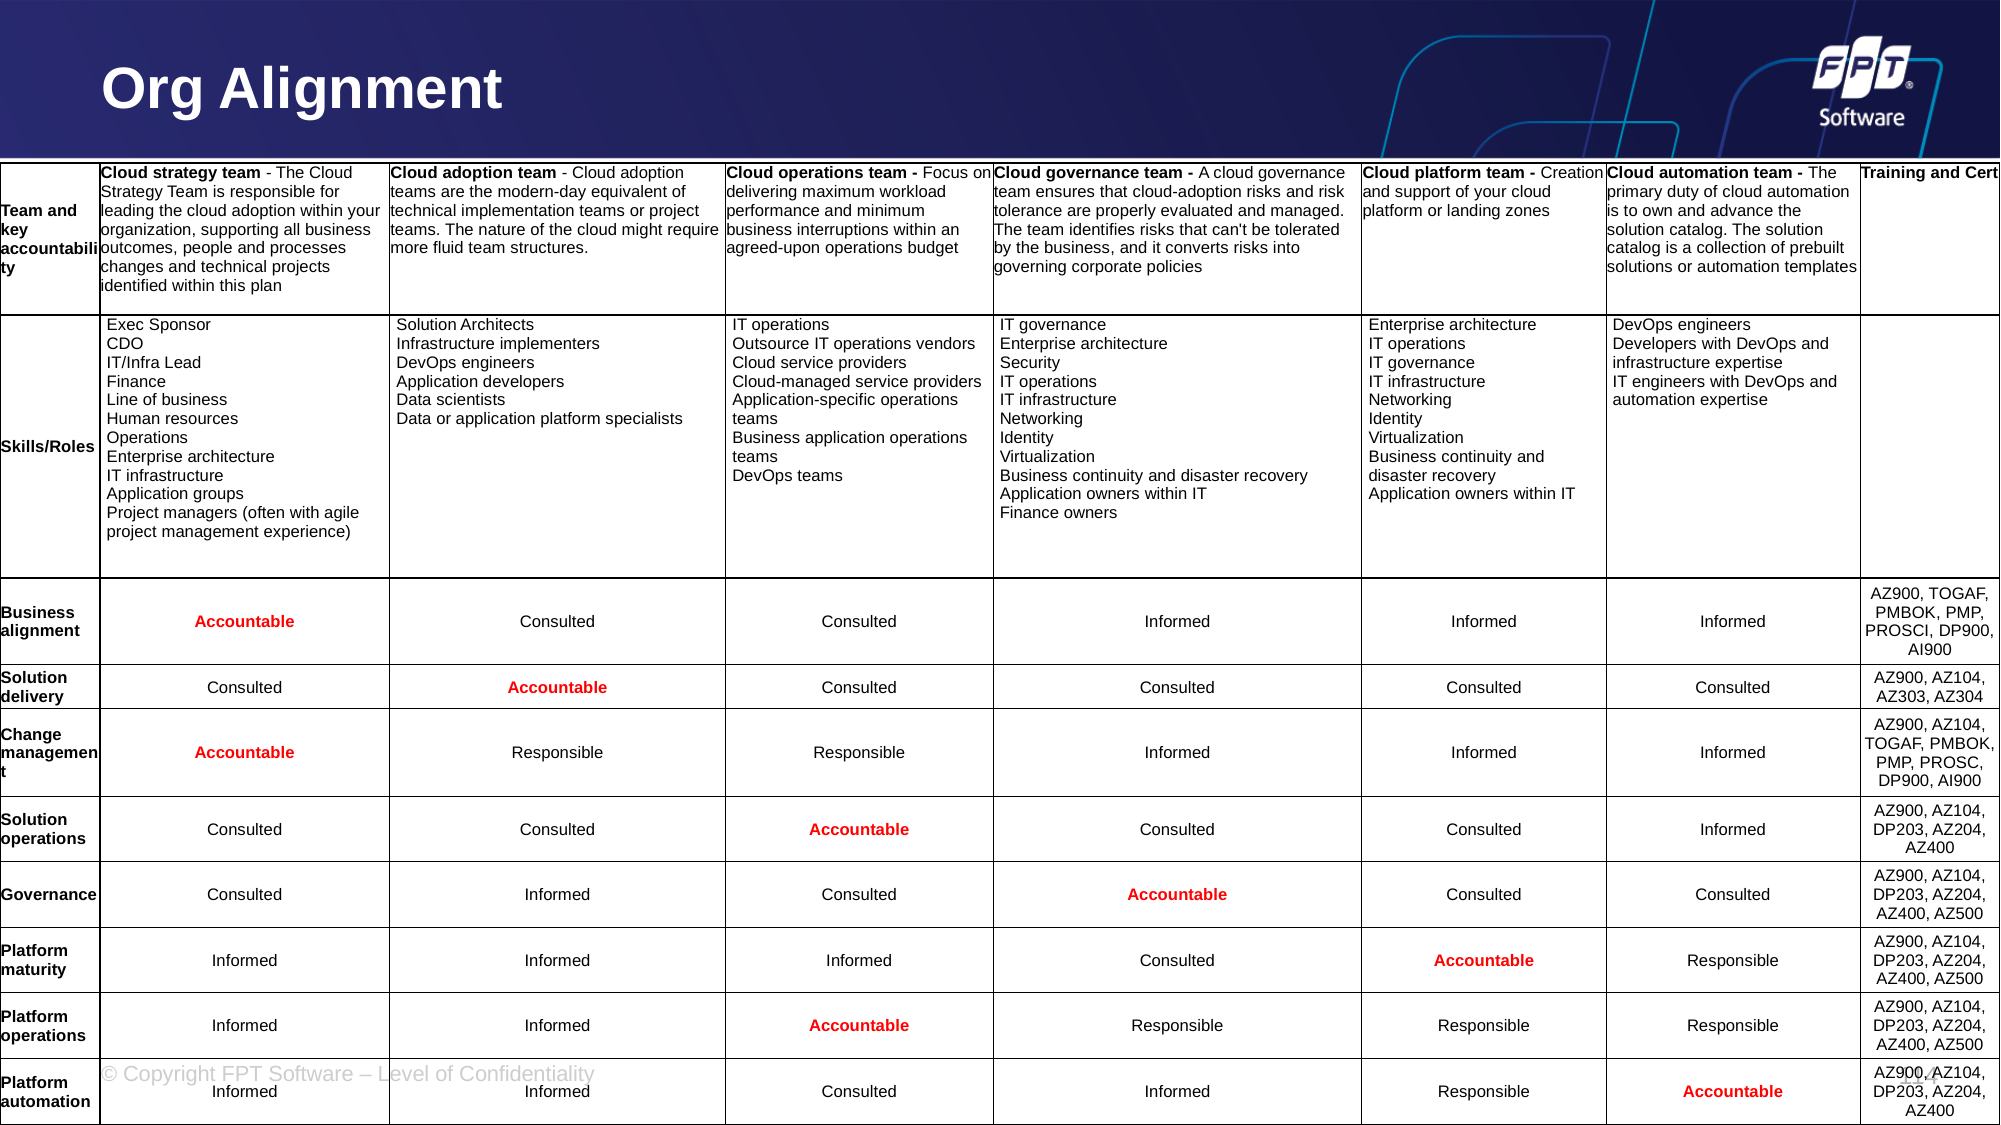

# Org Alignment
| Team and key accountability | Cloud strategy team - The Cloud Strategy Team is responsible for leading the cloud adoption within your organization, supporting all business outcomes, people and processes changes and technical projects identified within this plan | Cloud adoption team - Cloud adoption teams are the modern-day equivalent of technical implementation teams or project teams. The nature of the cloud might require more fluid team structures. | Cloud operations team - Focus on delivering maximum workload performance and minimum business interruptions within an agreed-upon operations budget | Cloud governance team - A cloud governance team ensures that cloud-adoption risks and risk tolerance are properly evaluated and managed. The team identifies risks that can't be tolerated by the business, and it converts risks into governing corporate policies | Cloud platform team - Creation and support of your cloud platform or landing zones | Cloud automation team - The primary duty of cloud automation is to own and advance the solution catalog. The solution catalog is a collection of prebuilt solutions or automation templates | Training and Cert |
| --- | --- | --- | --- | --- | --- | --- | --- |
| Skills/Roles | Exec Sponsor CDO IT/Infra Lead Finance Line of business Human resources Operations Enterprise architecture IT infrastructure Application groups Project managers (often with agile project management experience) | Solution Architects Infrastructure implementers DevOps engineers Application developers Data scientists Data or application platform specialists | IT operations Outsource IT operations vendors Cloud service providers Cloud-managed service providers Application-specific operations teams Business application operations teams DevOps teams | IT governance Enterprise architecture Security IT operations IT infrastructure Networking Identity Virtualization Business continuity and disaster recovery Application owners within IT Finance owners | Enterprise architecture IT operations IT governance IT infrastructure Networking Identity Virtualization Business continuity and disaster recovery Application owners within IT | DevOps engineers Developers with DevOps and infrastructure expertise IT engineers with DevOps and automation expertise |  |
| Business alignment | Accountable | Consulted | Consulted | Informed | Informed | Informed | AZ900, TOGAF, PMBOK, PMP, PROSCI, DP900, AI900 |
| Solution delivery | Consulted | Accountable | Consulted | Consulted | Consulted | Consulted | AZ900, AZ104, AZ303, AZ304 |
| Change management | Accountable | Responsible | Responsible | Informed | Informed | Informed | AZ900, AZ104, TOGAF, PMBOK, PMP, PROSC, DP900, AI900 |
| Solution operations | Consulted | Consulted | Accountable | Consulted | Consulted | Informed | AZ900, AZ104, DP203, AZ204, AZ400 |
| Governance | Consulted | Informed | Consulted | Accountable | Consulted | Consulted | AZ900, AZ104, DP203, AZ204, AZ400, AZ500 |
| Platform maturity | Informed | Informed | Informed | Consulted | Accountable | Responsible | AZ900, AZ104, DP203, AZ204, AZ400, AZ500 |
| Platform operations | Informed | Informed | Accountable | Responsible | Responsible | Responsible | AZ900, AZ104, DP203, AZ204, AZ400, AZ500 |
| Platform automation | Informed | Informed | Consulted | Informed | Responsible | Accountable | AZ900, AZ104, DP203, AZ204, AZ400 |
114